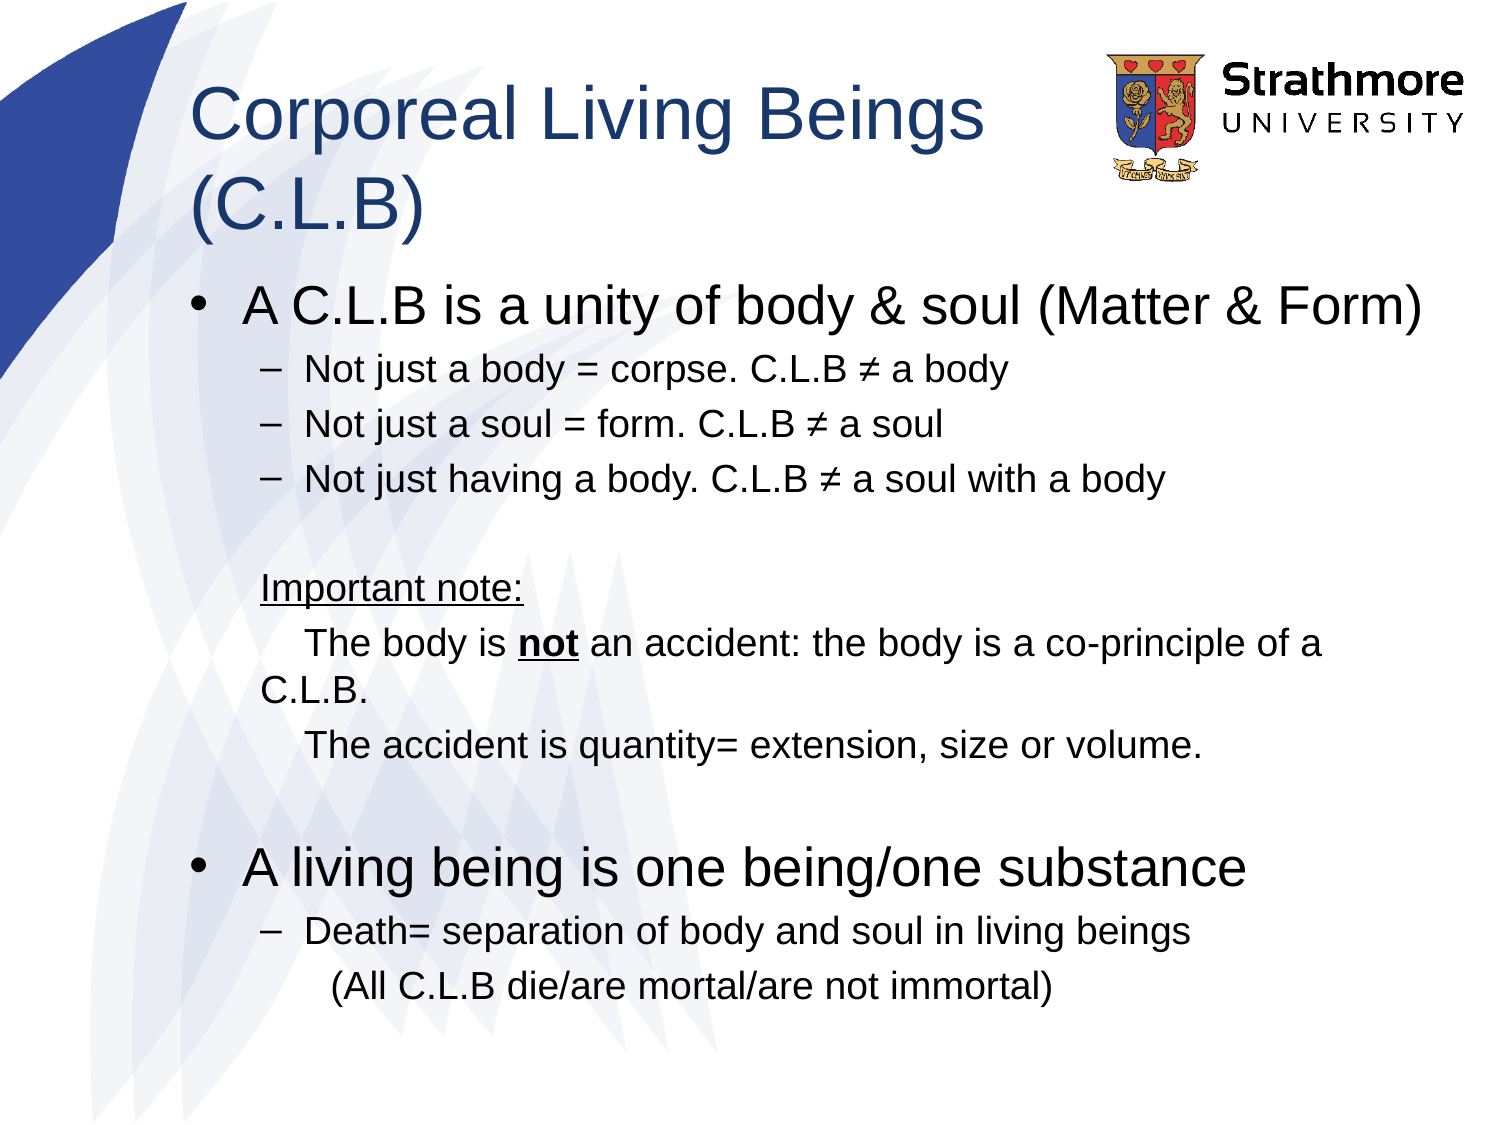

# Corporeal Living Beings (C.L.B)
A C.L.B is a unity of body & soul (Matter & Form)
Not just a body = corpse. C.L.B ≠ a body
Not just a soul = form. C.L.B ≠ a soul
Not just having a body. C.L.B ≠ a soul with a body

Important note:
    The body is not an accident: the body is a co-principle of a C.L.B.
    The accident is quantity= extension, size or volume.

A living being is one being/one substance
Death= separation of body and soul in living beings
		(All C.L.B die/are mortal/are not immortal)